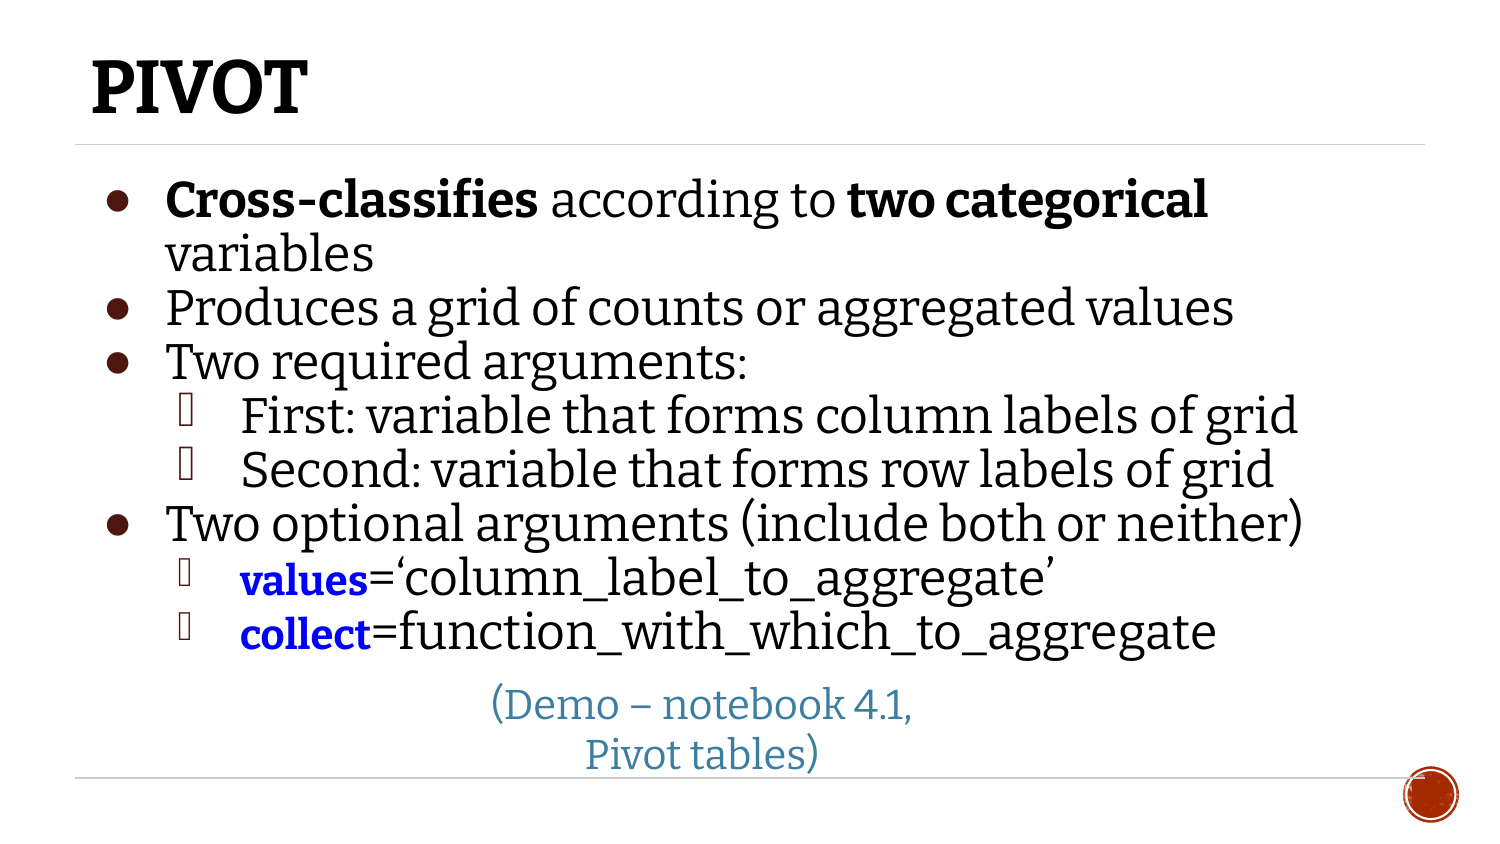

# Pivot
Cross-classifies according to two categorical variables
Produces a grid of counts or aggregated values
Two required arguments:
First: variable that forms column labels of grid
Second: variable that forms row labels of grid
Two optional arguments (include both or neither)
values=‘column_label_to_aggregate’
collect=function_with_which_to_aggregate
(Demo – notebook 4.1,
Pivot tables)